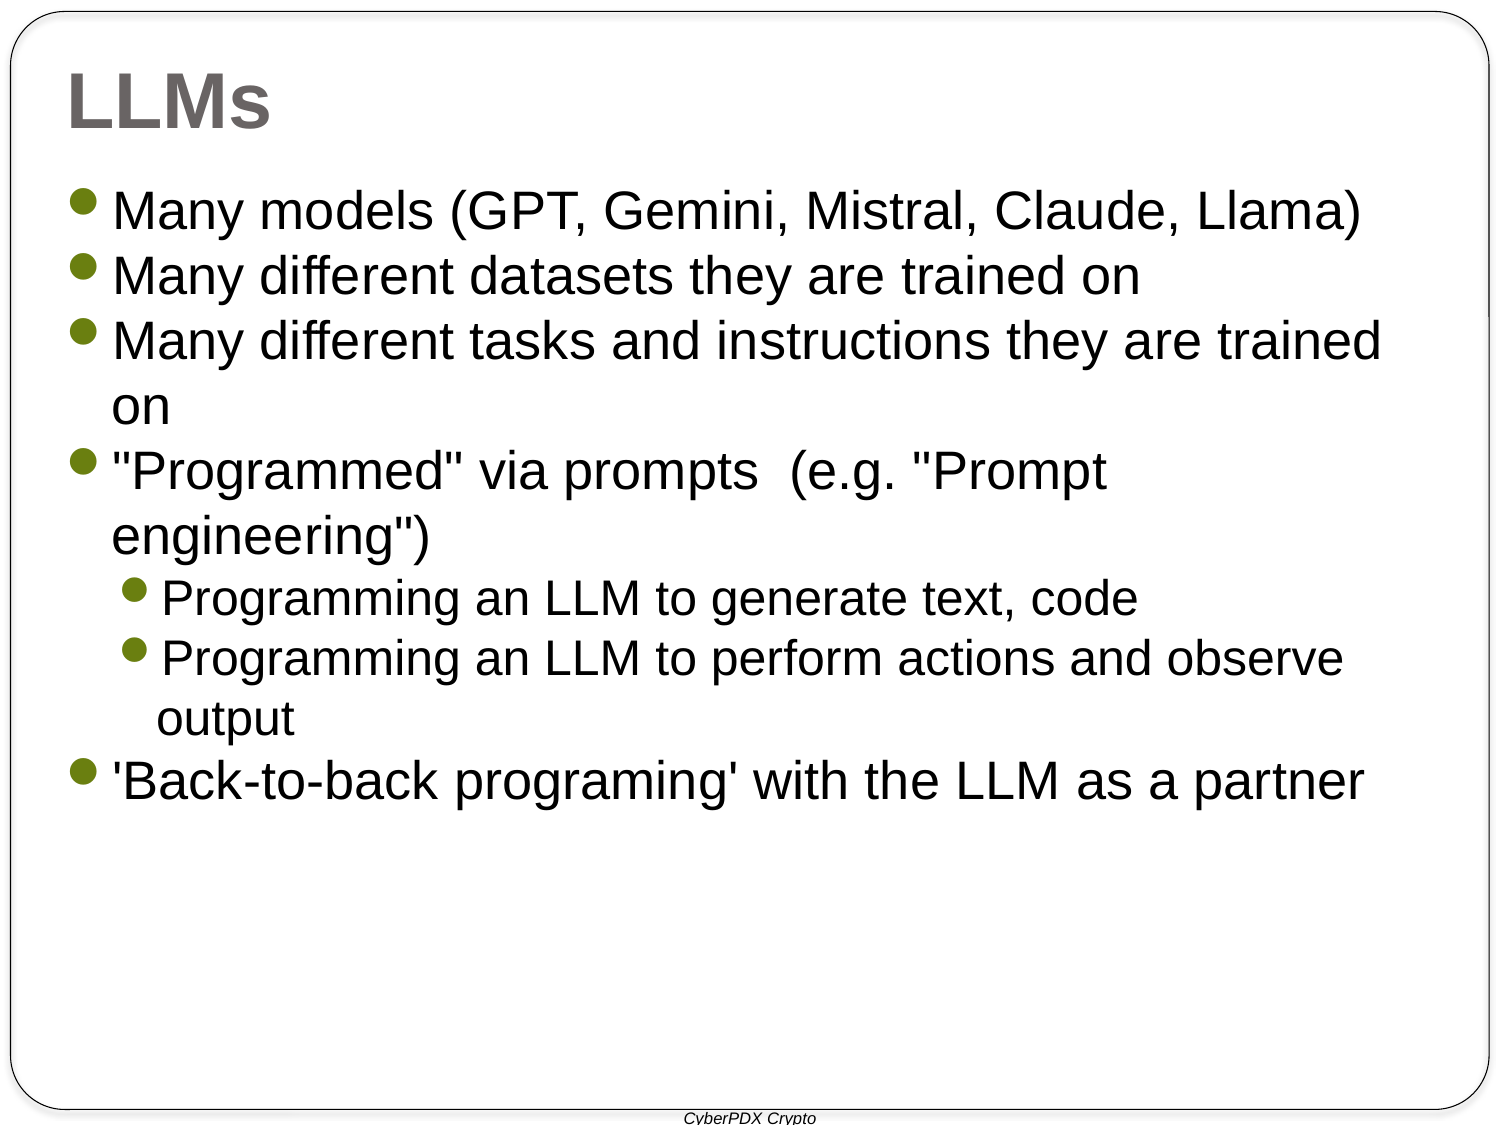

# LLMs
Many models (GPT, Gemini, Mistral, Claude, Llama)
Many different datasets they are trained on
Many different tasks and instructions they are trained on
"Programmed" via prompts  (e.g. "Prompt engineering")
Programming an LLM to generate text, code
Programming an LLM to perform actions and observe output
'Back-to-back programing' with the LLM as a partner